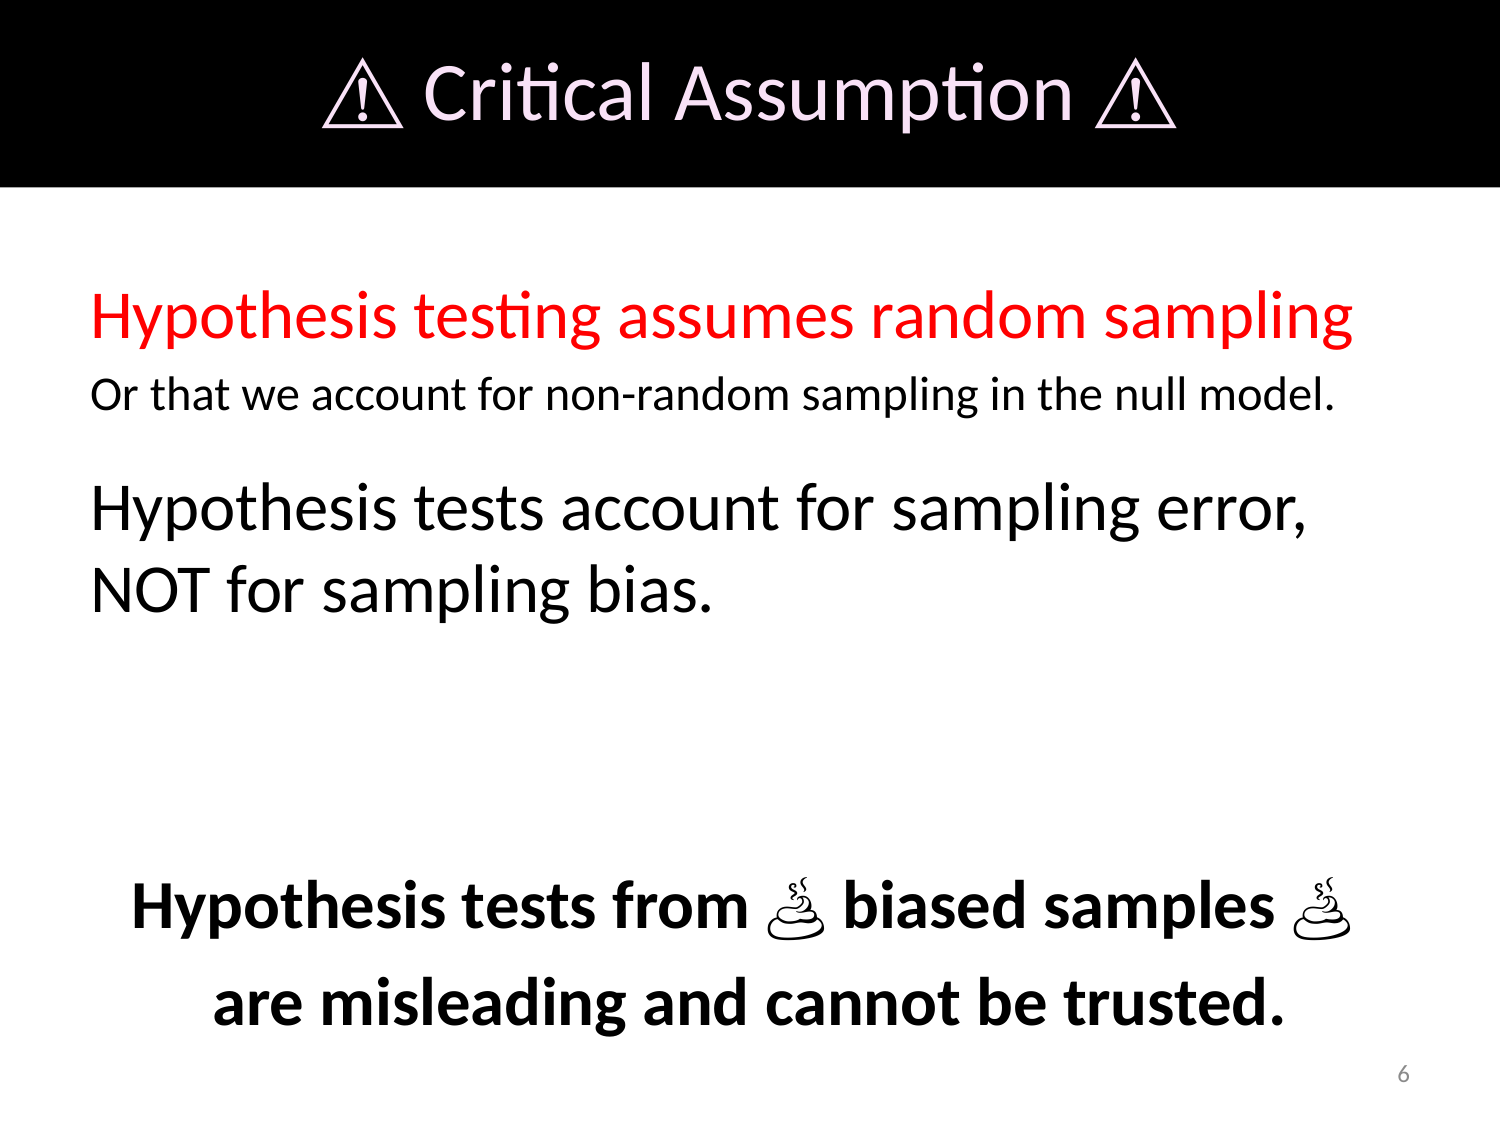

# ⚠️ Critical Assumption ⚠️
Hypothesis testing assumes random sampling
Or that we account for non-random sampling in the null model.

Hypothesis tests account for sampling error, NOT for sampling bias.

Hypothesis tests from 💩 biased samples 💩
are misleading and cannot be trusted.
6